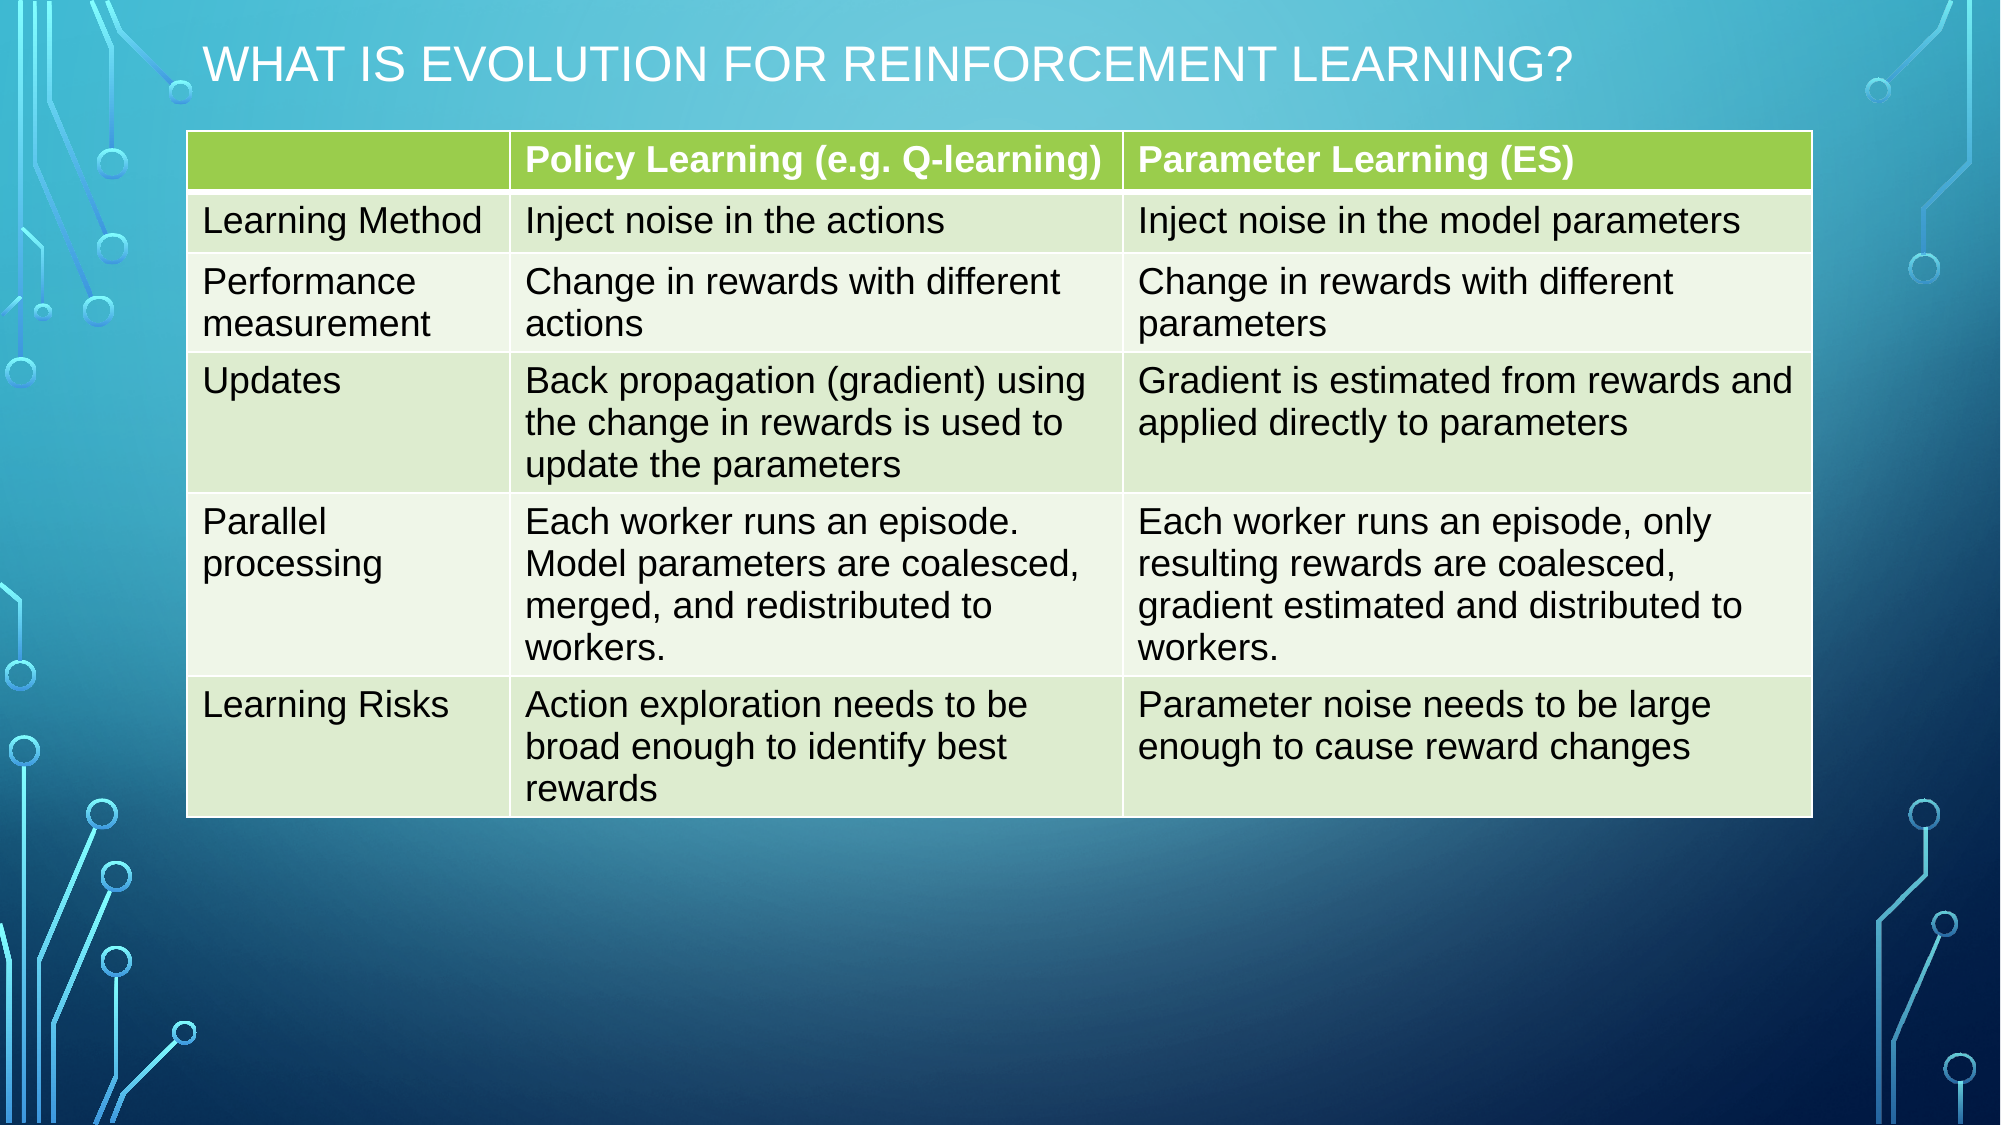

# What is Evolution for reinforcement learning?
|  | Policy Learning (e.g. Q-learning) | Parameter Learning (ES) |
| --- | --- | --- |
| Learning Method | Inject noise in the actions | Inject noise in the model parameters |
| Performance measurement | Change in rewards with different actions | Change in rewards with different parameters |
| Updates | Back propagation (gradient) using the change in rewards is used to update the parameters | Gradient is estimated from rewards and applied directly to parameters |
| Parallel processing | Each worker runs an episode. Model parameters are coalesced, merged, and redistributed to workers. | Each worker runs an episode, only resulting rewards are coalesced, gradient estimated and distributed to workers. |
| Learning Risks | Action exploration needs to be broad enough to identify best rewards | Parameter noise needs to be large enough to cause reward changes |